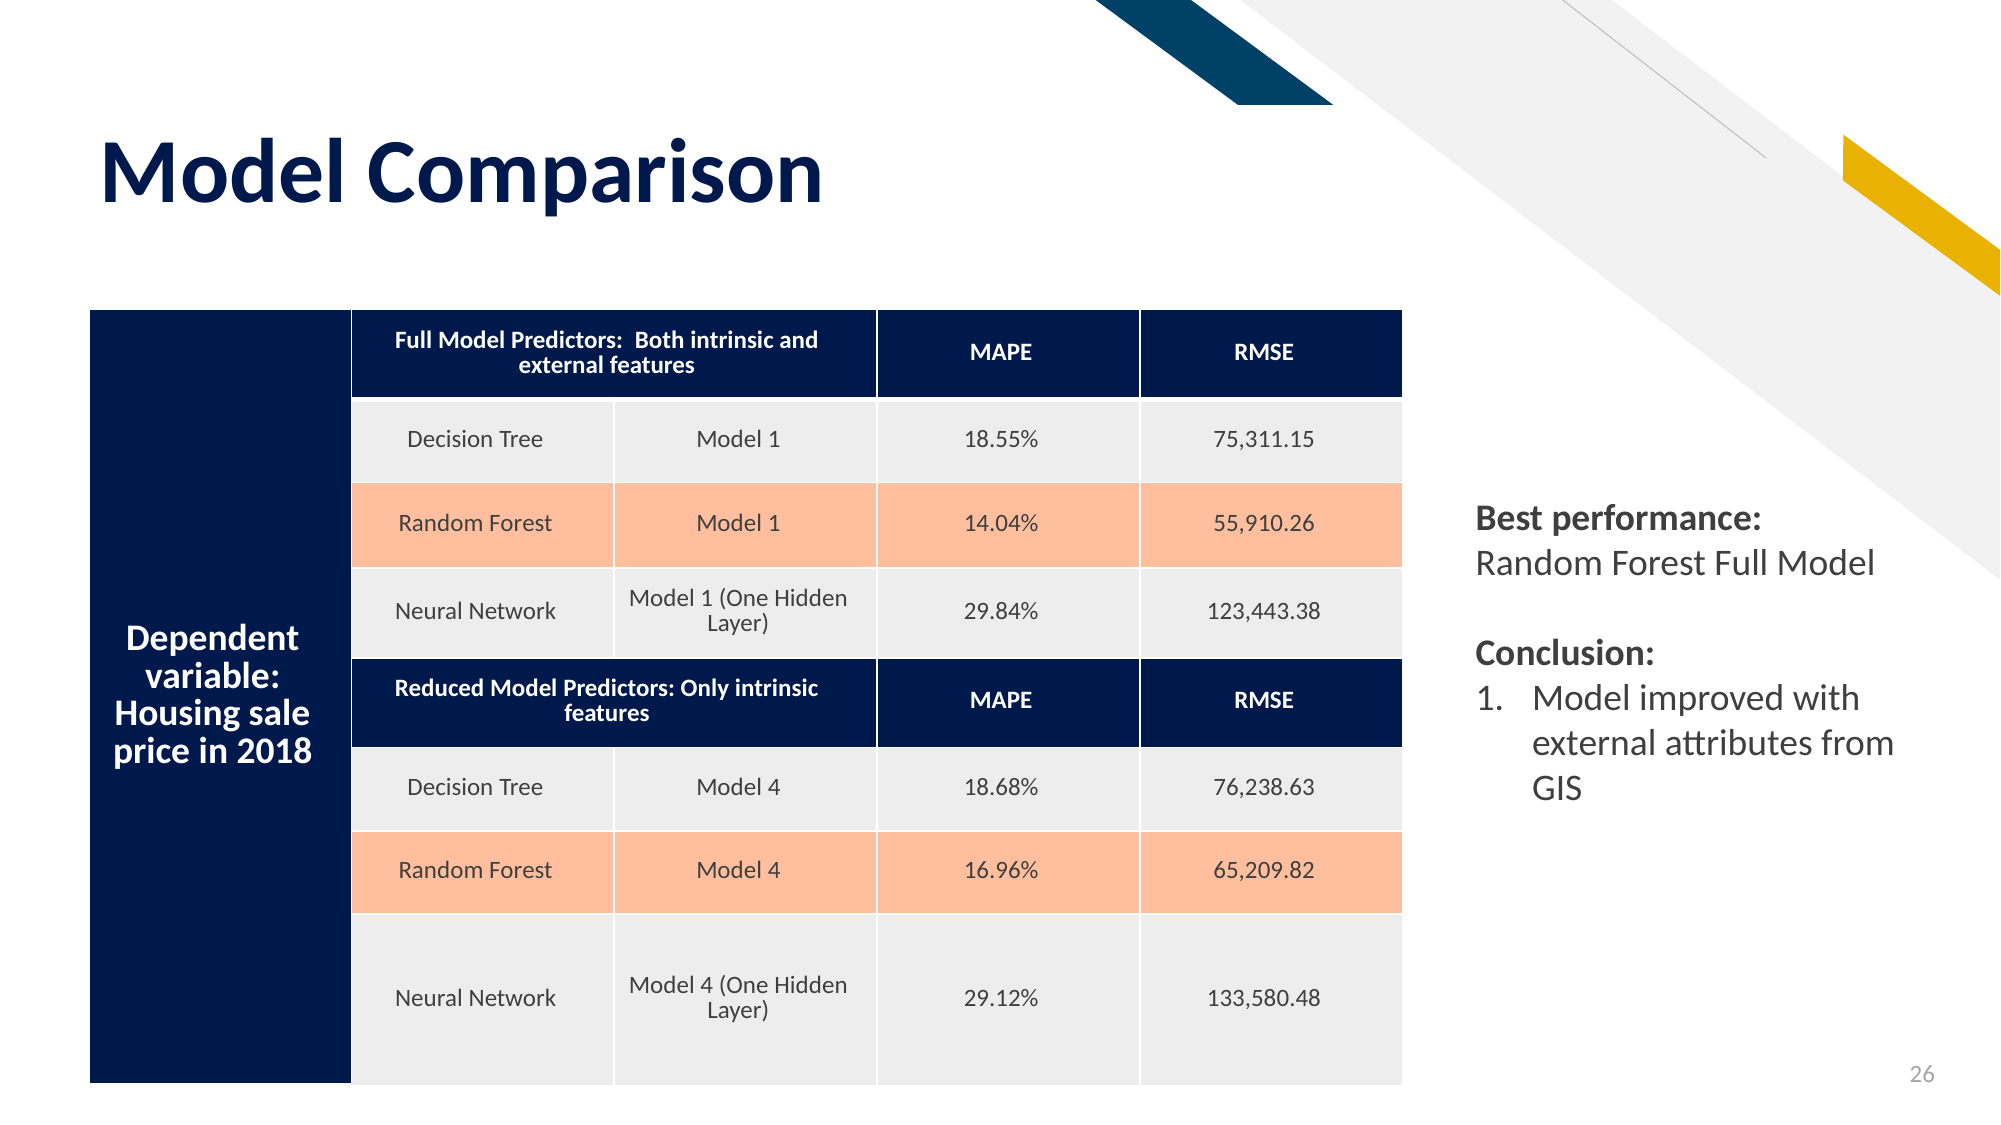

# Model Comparison

| Dependent variable: Housing sale price in 2018 | Full Model Predictors:  Both intrinsic and external features |  | MAPE | RMSE |
| --- | --- | --- | --- | --- |
|  | Decision Tree | Model 1 | 18.55% | 75,311.15 |
|  | Random Forest | Model 1 | 14.04% | 55,910.26 |
|  | Neural Network | Model 1 (One Hidden Layer) | 29.84% | 123,443.38 |
|  | Reduced Model Predictors: Only intrinsic features |  | MAPE | RMSE |
|  | Decision Tree | Model 4 | 18.68% | 76,238.63 |
|  | Random Forest | Model 4 | 16.96% | 65,209.82 |
|  | Neural Network | Model 4 (One Hidden Layer) | 29.12% | 133,580.48 |
Best performance:
Random Forest Full Model

Conclusion:
Model improved with external attributes from GIS
26